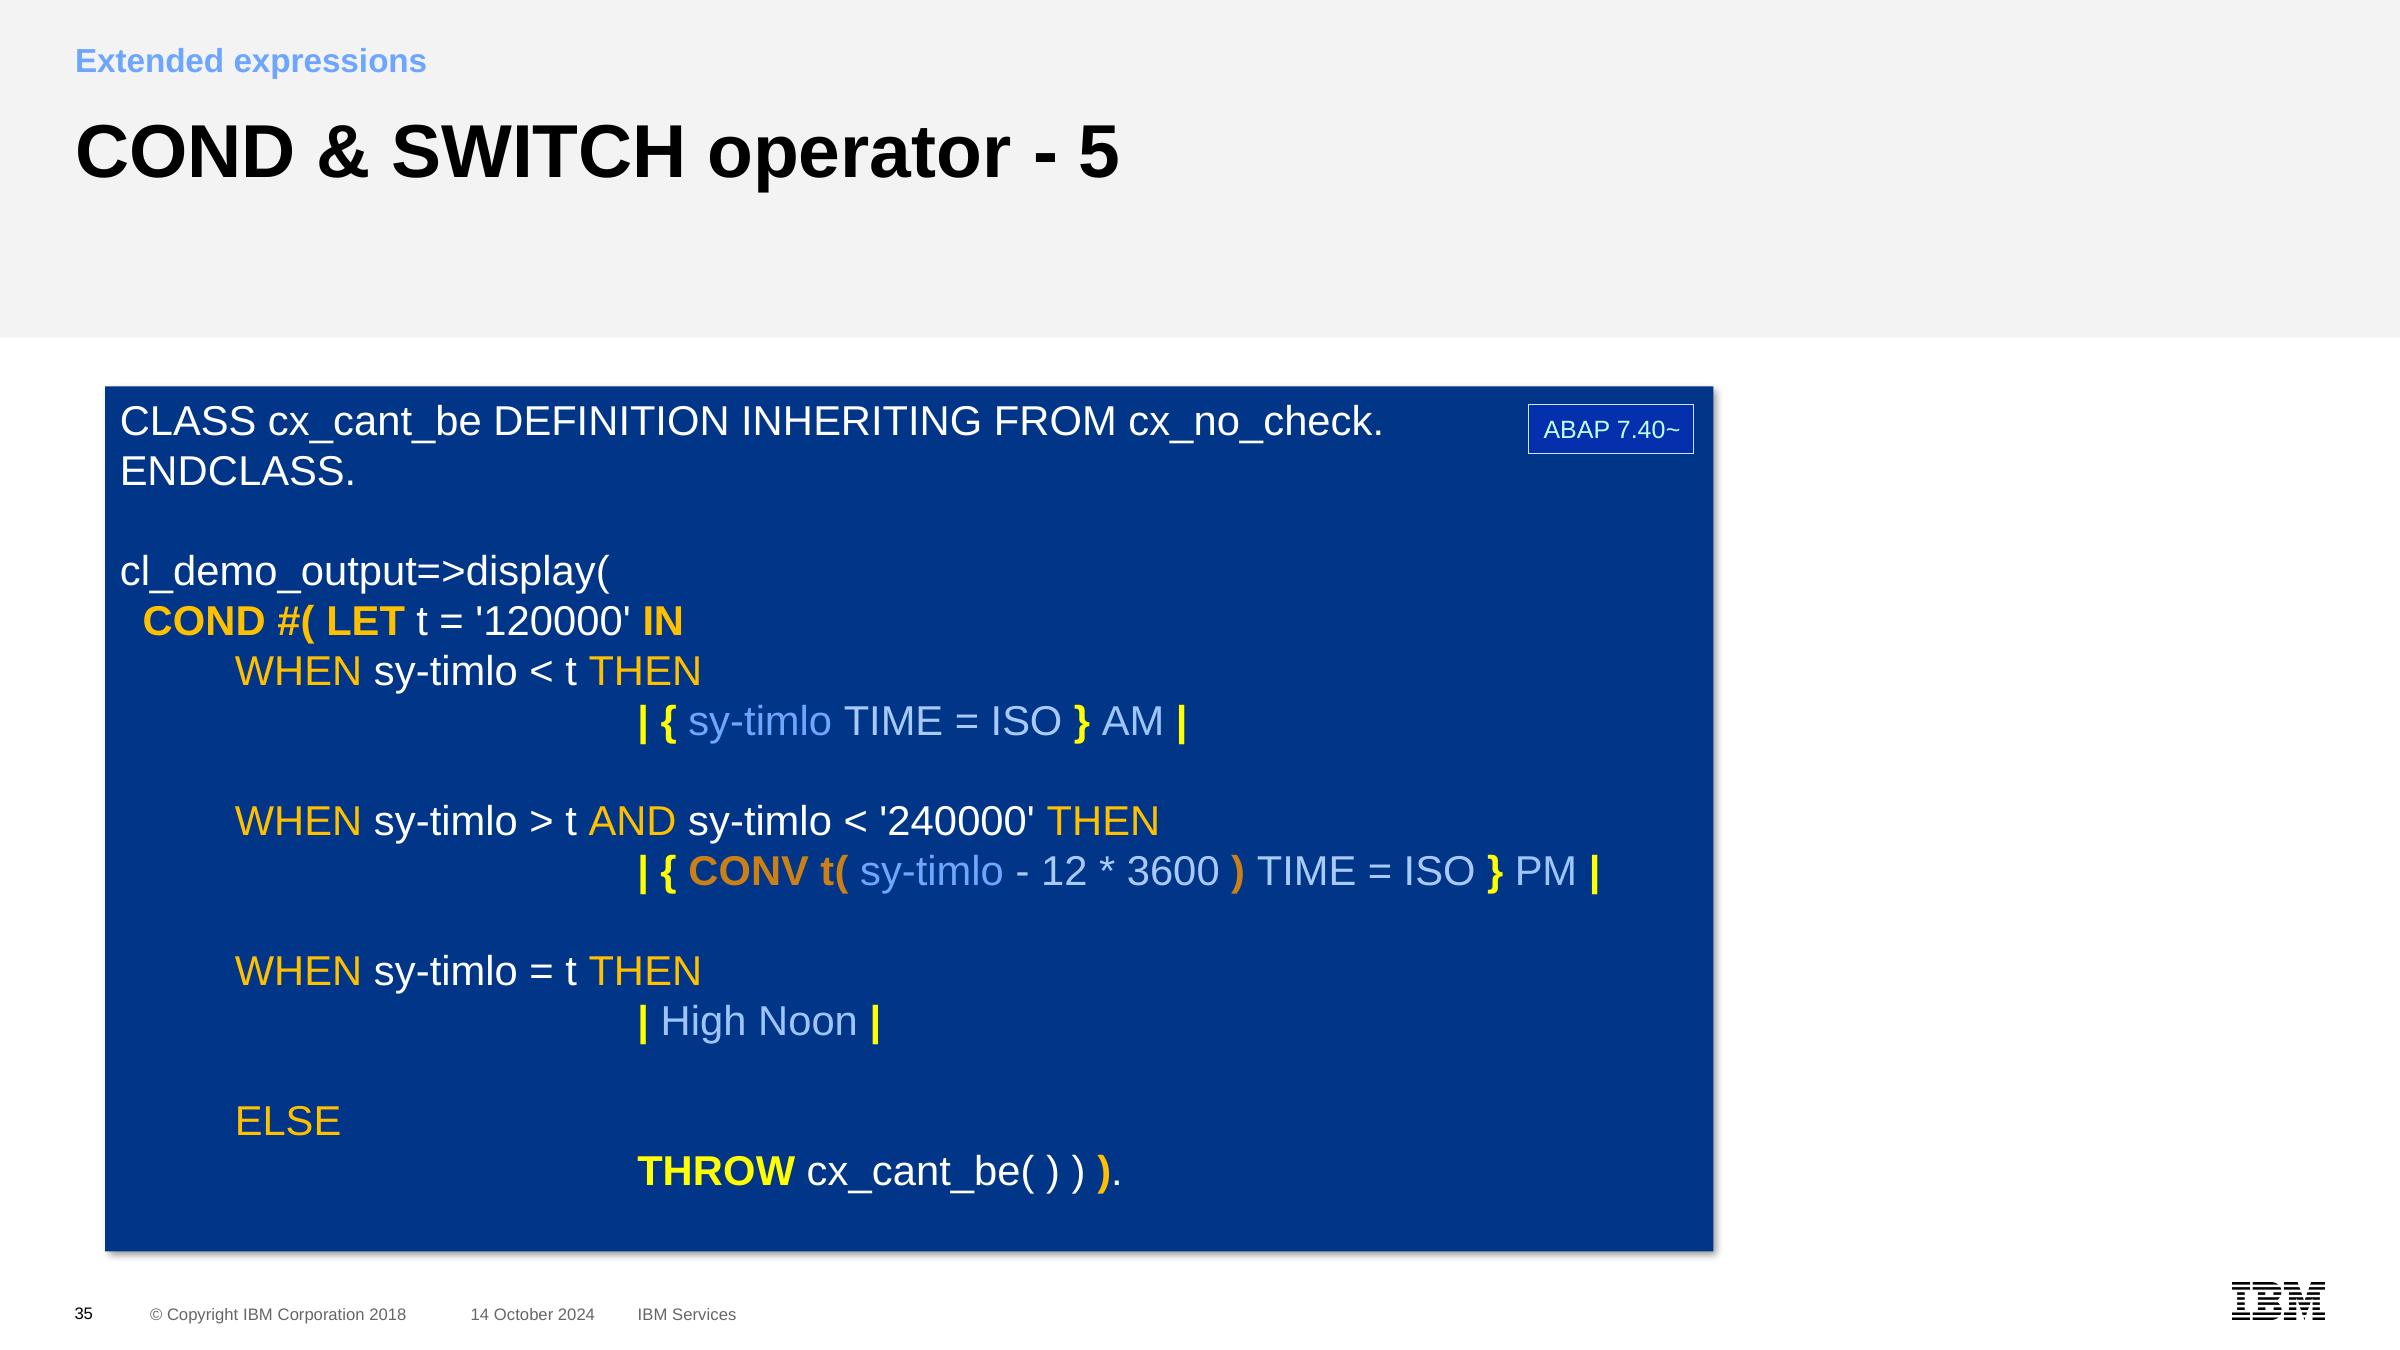

Extended expressions

# COND & SWITCH operator - 5
CLASS cx_cant_be DEFINITION INHERITING FROM cx_no_check.
ENDCLASS.
cl_demo_output=>display(
  COND #( LET t = '120000' IN
          WHEN sy-timlo < t THEN
                                             | { sy-timlo TIME = ISO } AM |
          WHEN sy-timlo > t AND sy-timlo < '240000' THEN
                                             | { CONV t( sy-timlo - 12 * 3600 ) TIME = ISO } PM |
          WHEN sy-timlo = t THEN
                                             | High Noon |
          ELSE
                                             THROW cx_cant_be( ) ) ).
ABAP 7.40~